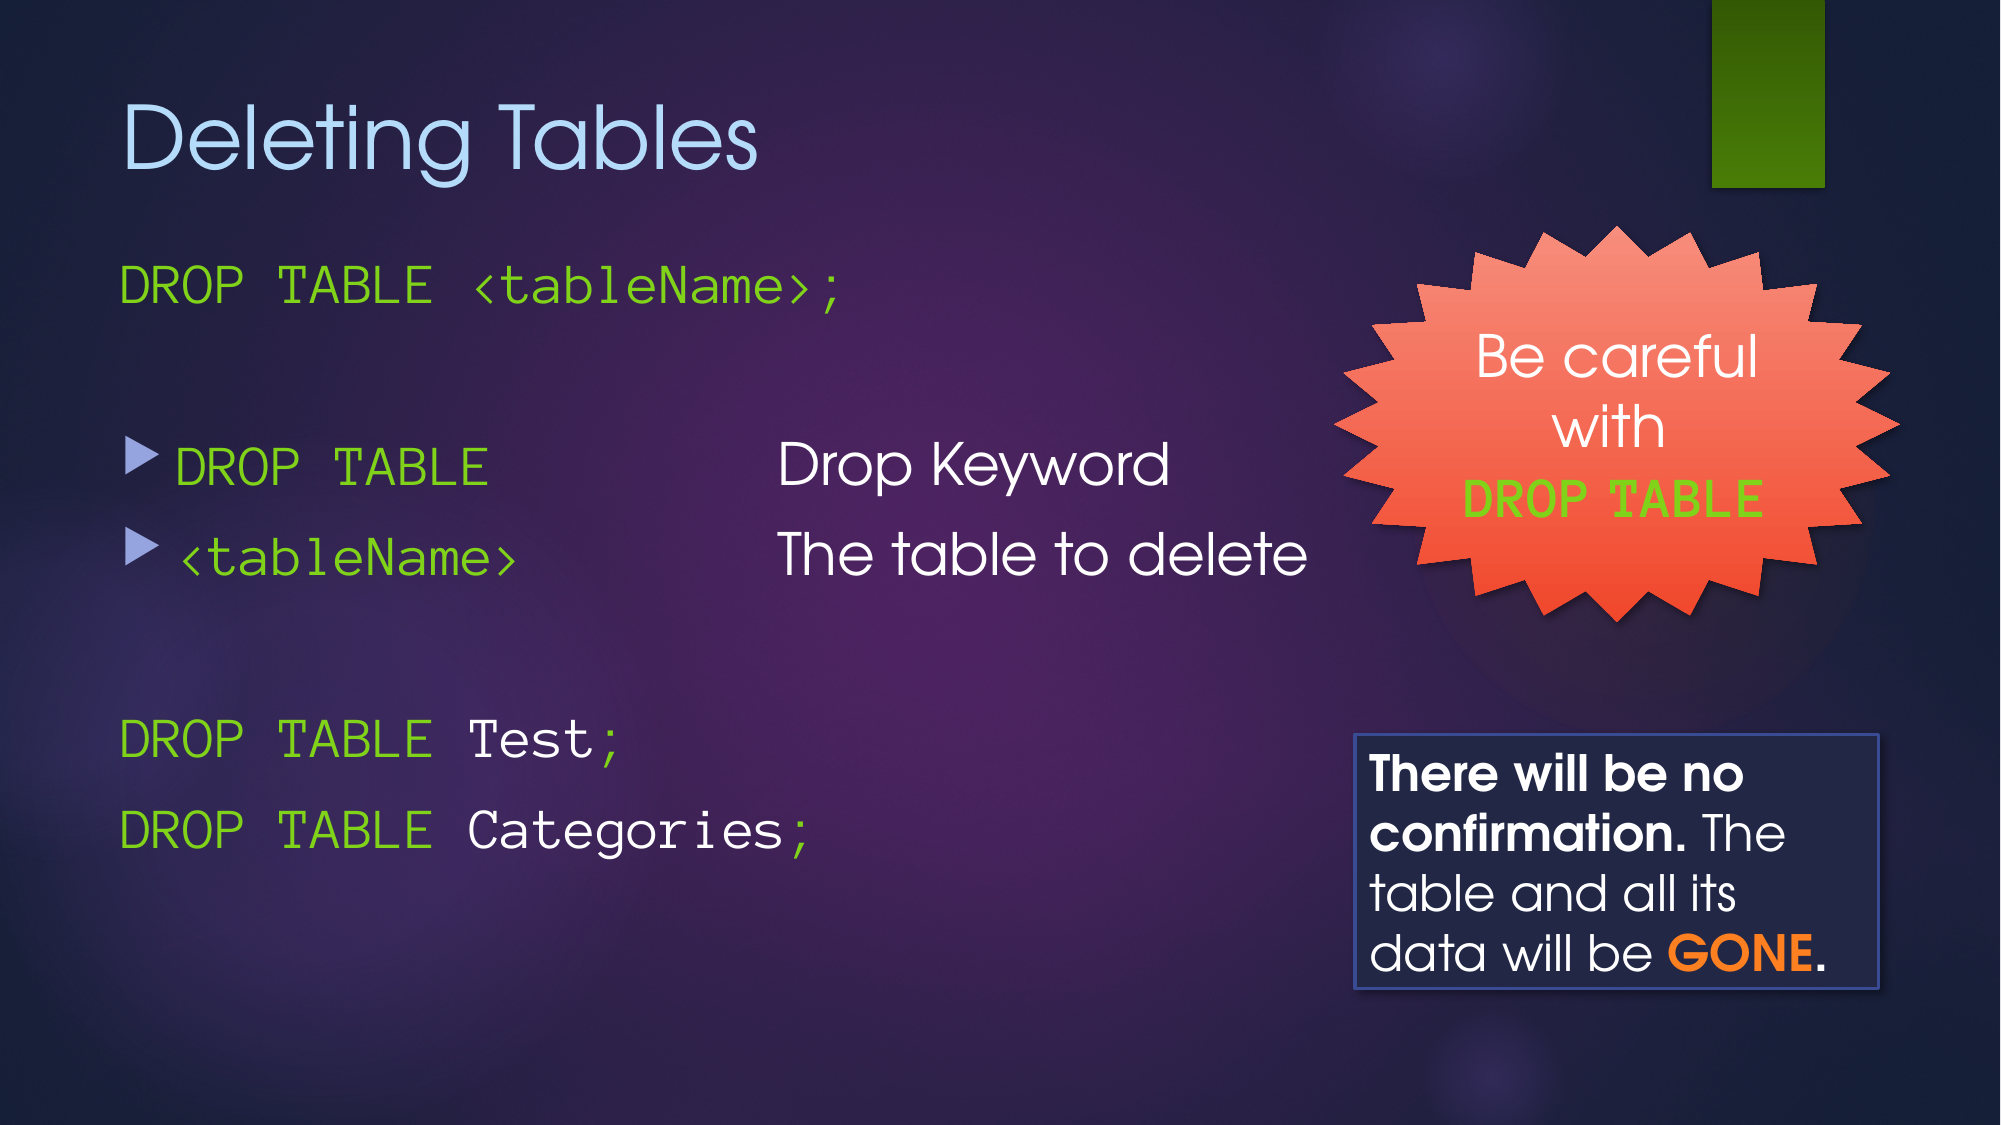

# Deleting Tables
Be careful with
DROP TABLE
DROP TABLE <tableName>;

DROP TABLE		Drop Keyword
<tableName>		The table to delete

DROP TABLE Test;
DROP TABLE Categories;

There will be no confirmation. The table and all its data will be GONE.